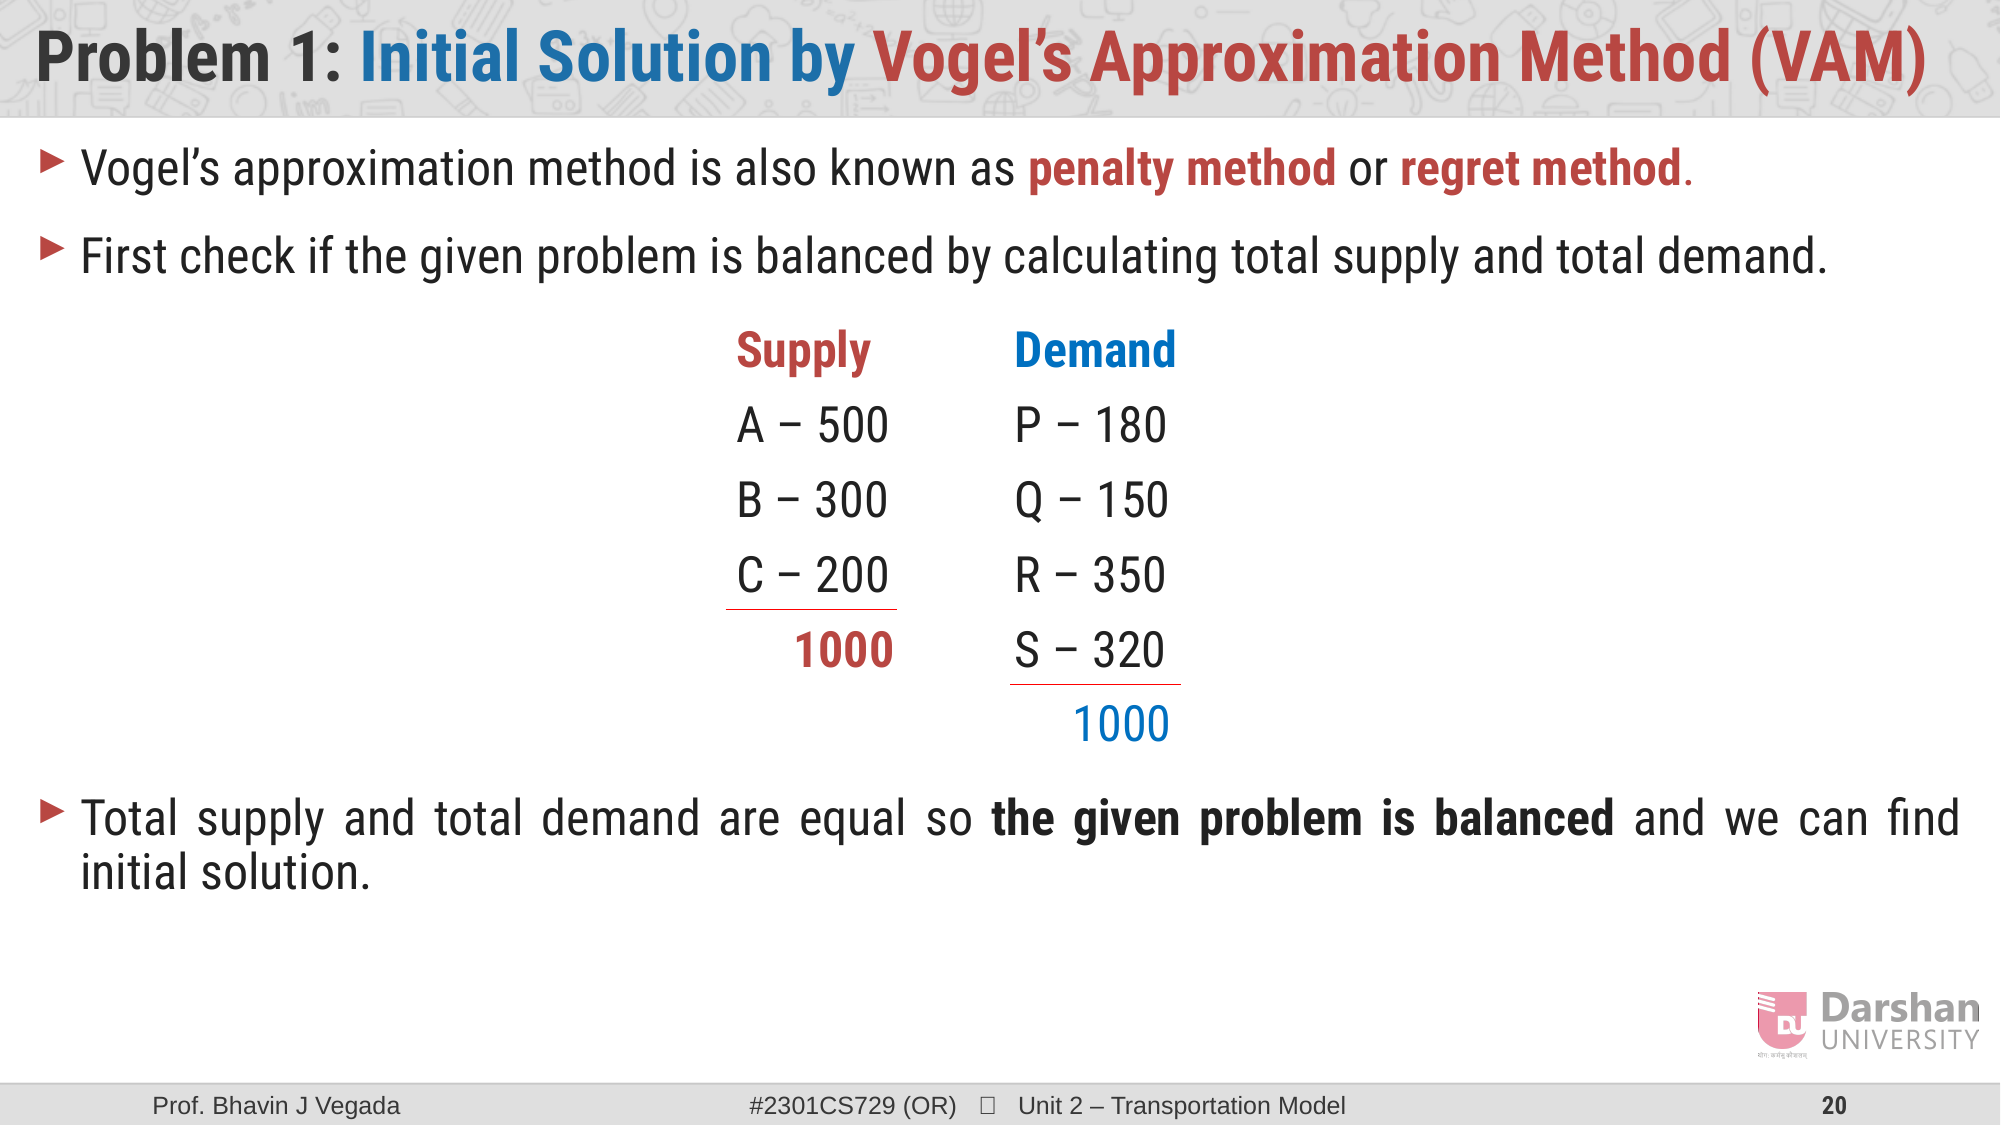

# Problem 1: Initial Solution by Vogel’s Approximation Method (VAM)
Vogel’s approximation method is also known as penalty method or regret method.
First check if the given problem is balanced by calculating total supply and total demand.
Demand
P – 180
Q – 150
R – 350
S – 320
     1000
Supply
A – 500
B – 300
C – 200
     1000
Total supply and total demand are equal so the given problem is balanced and we can find initial solution.